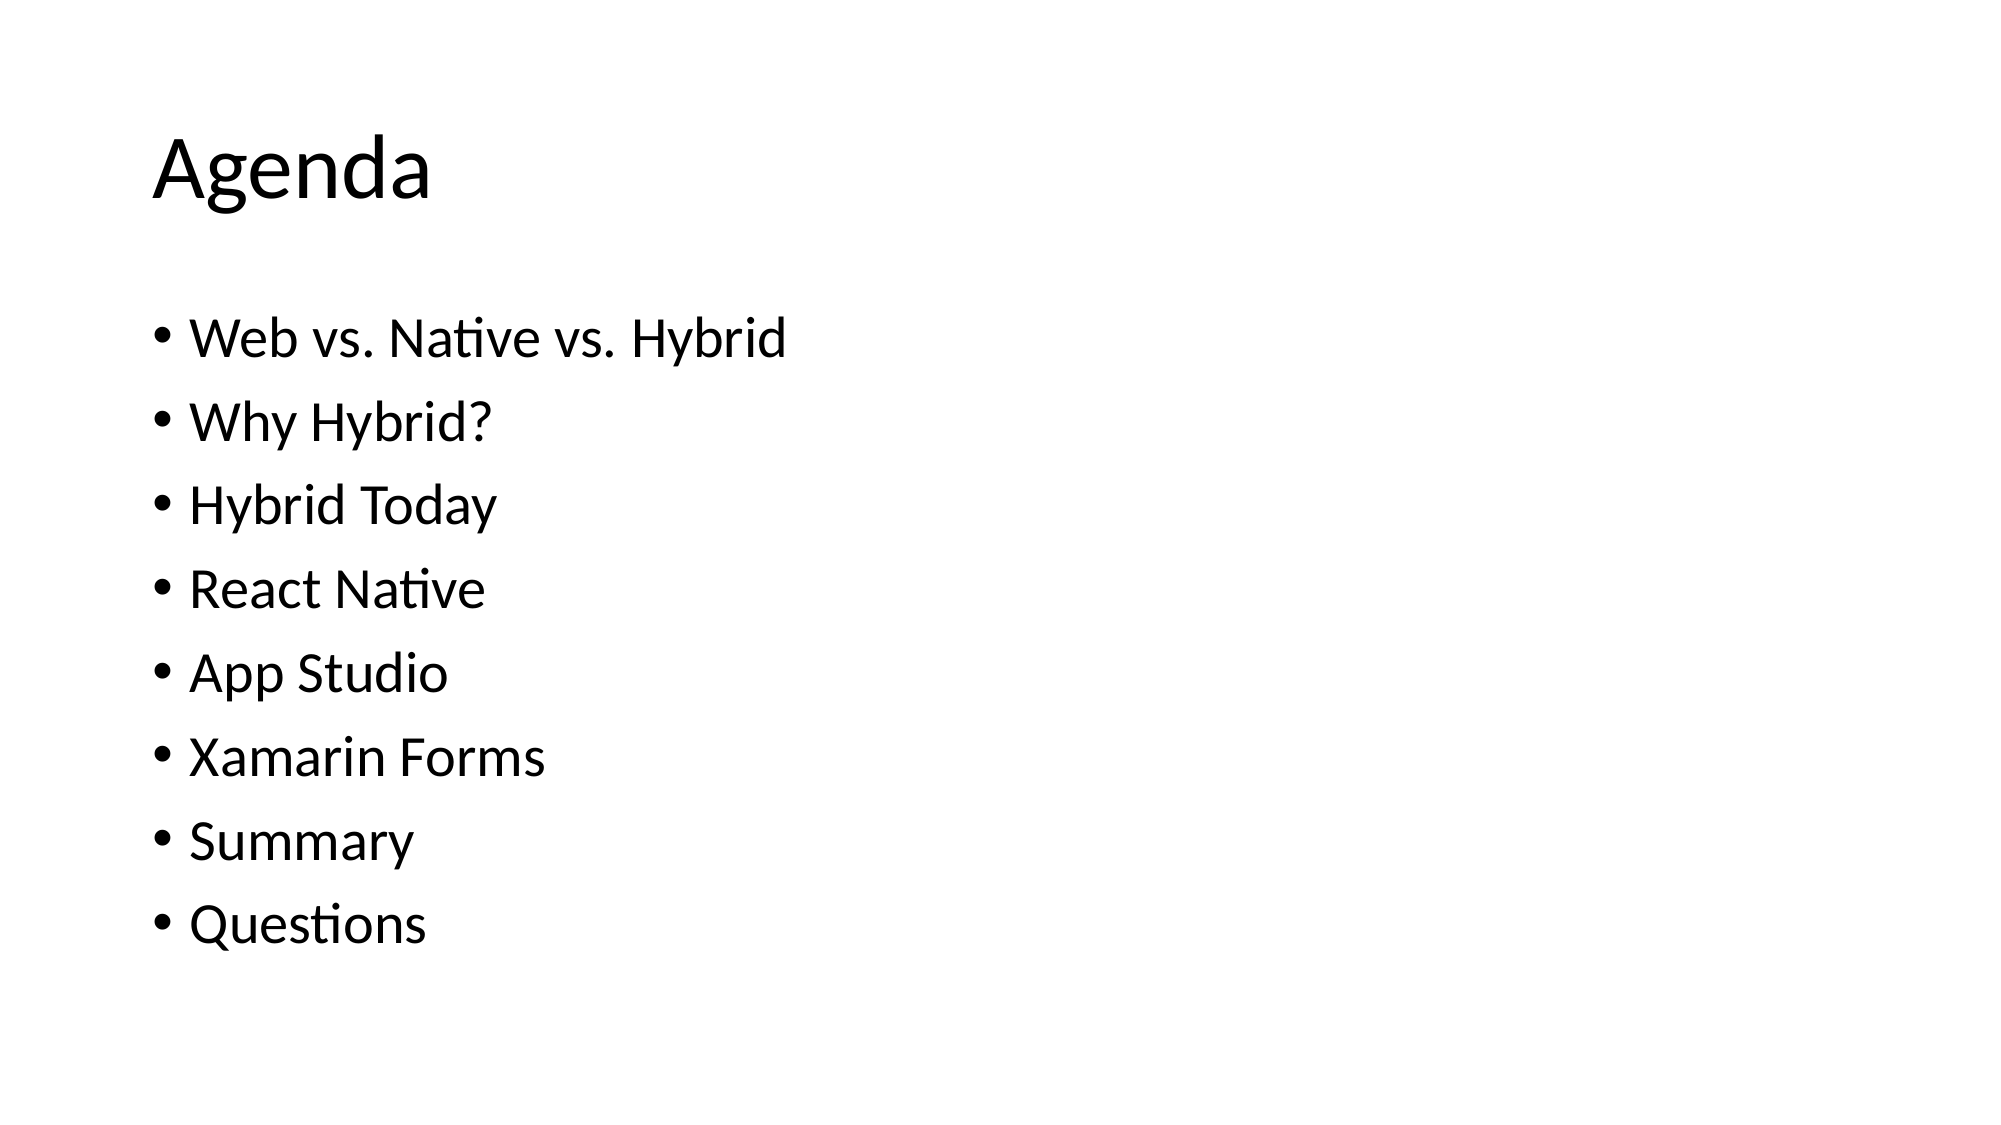

# Agenda
Web vs. Native vs. Hybrid
Why Hybrid?
Hybrid Today
React Native
App Studio
Xamarin Forms
Summary
Questions